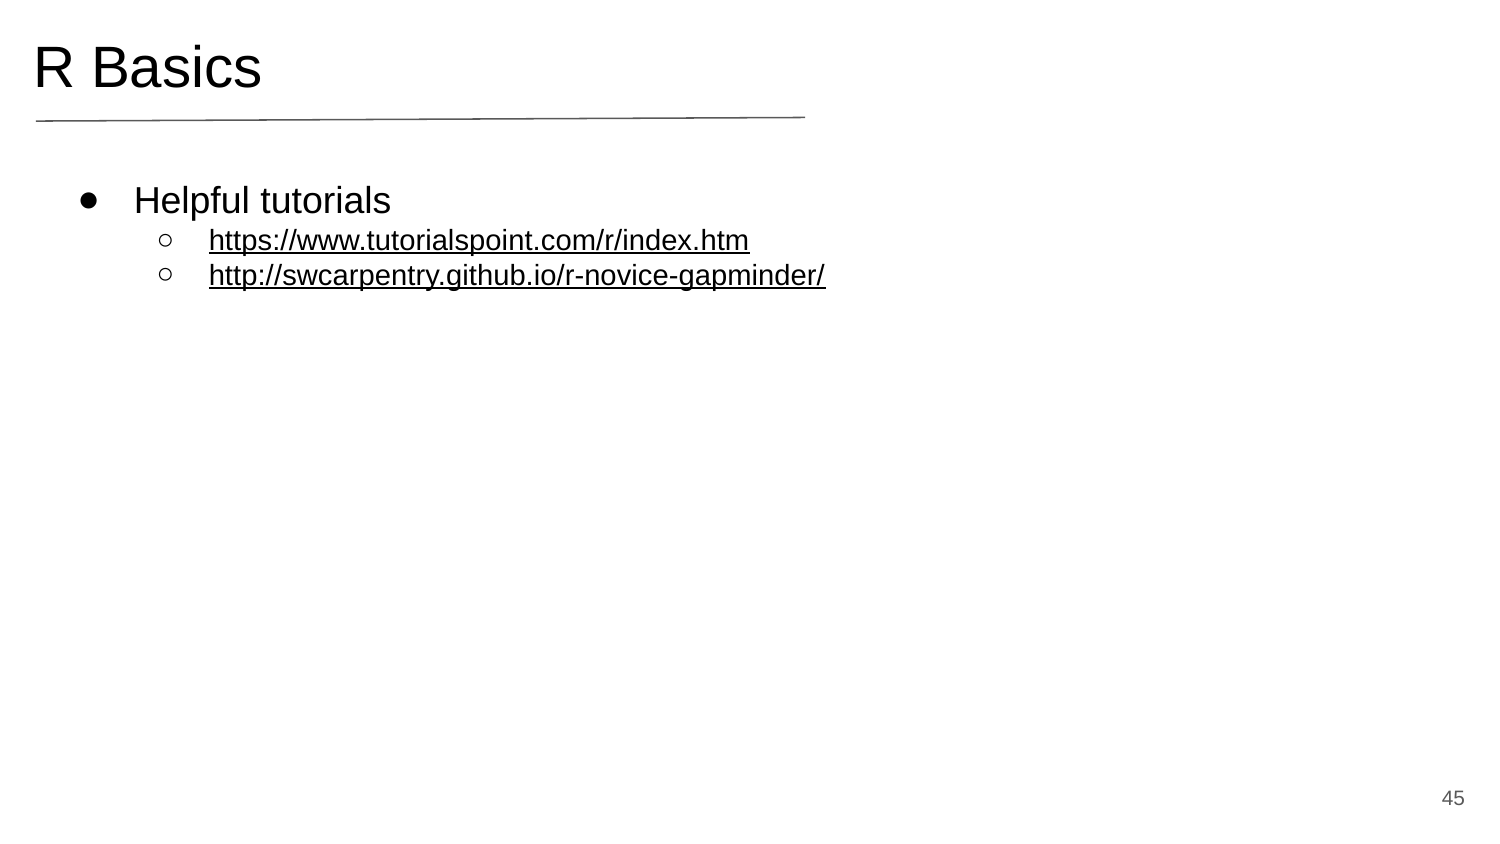

R Basics
Helpful tutorials
https://www.tutorialspoint.com/r/index.htm
http://swcarpentry.github.io/r-novice-gapminder/
45